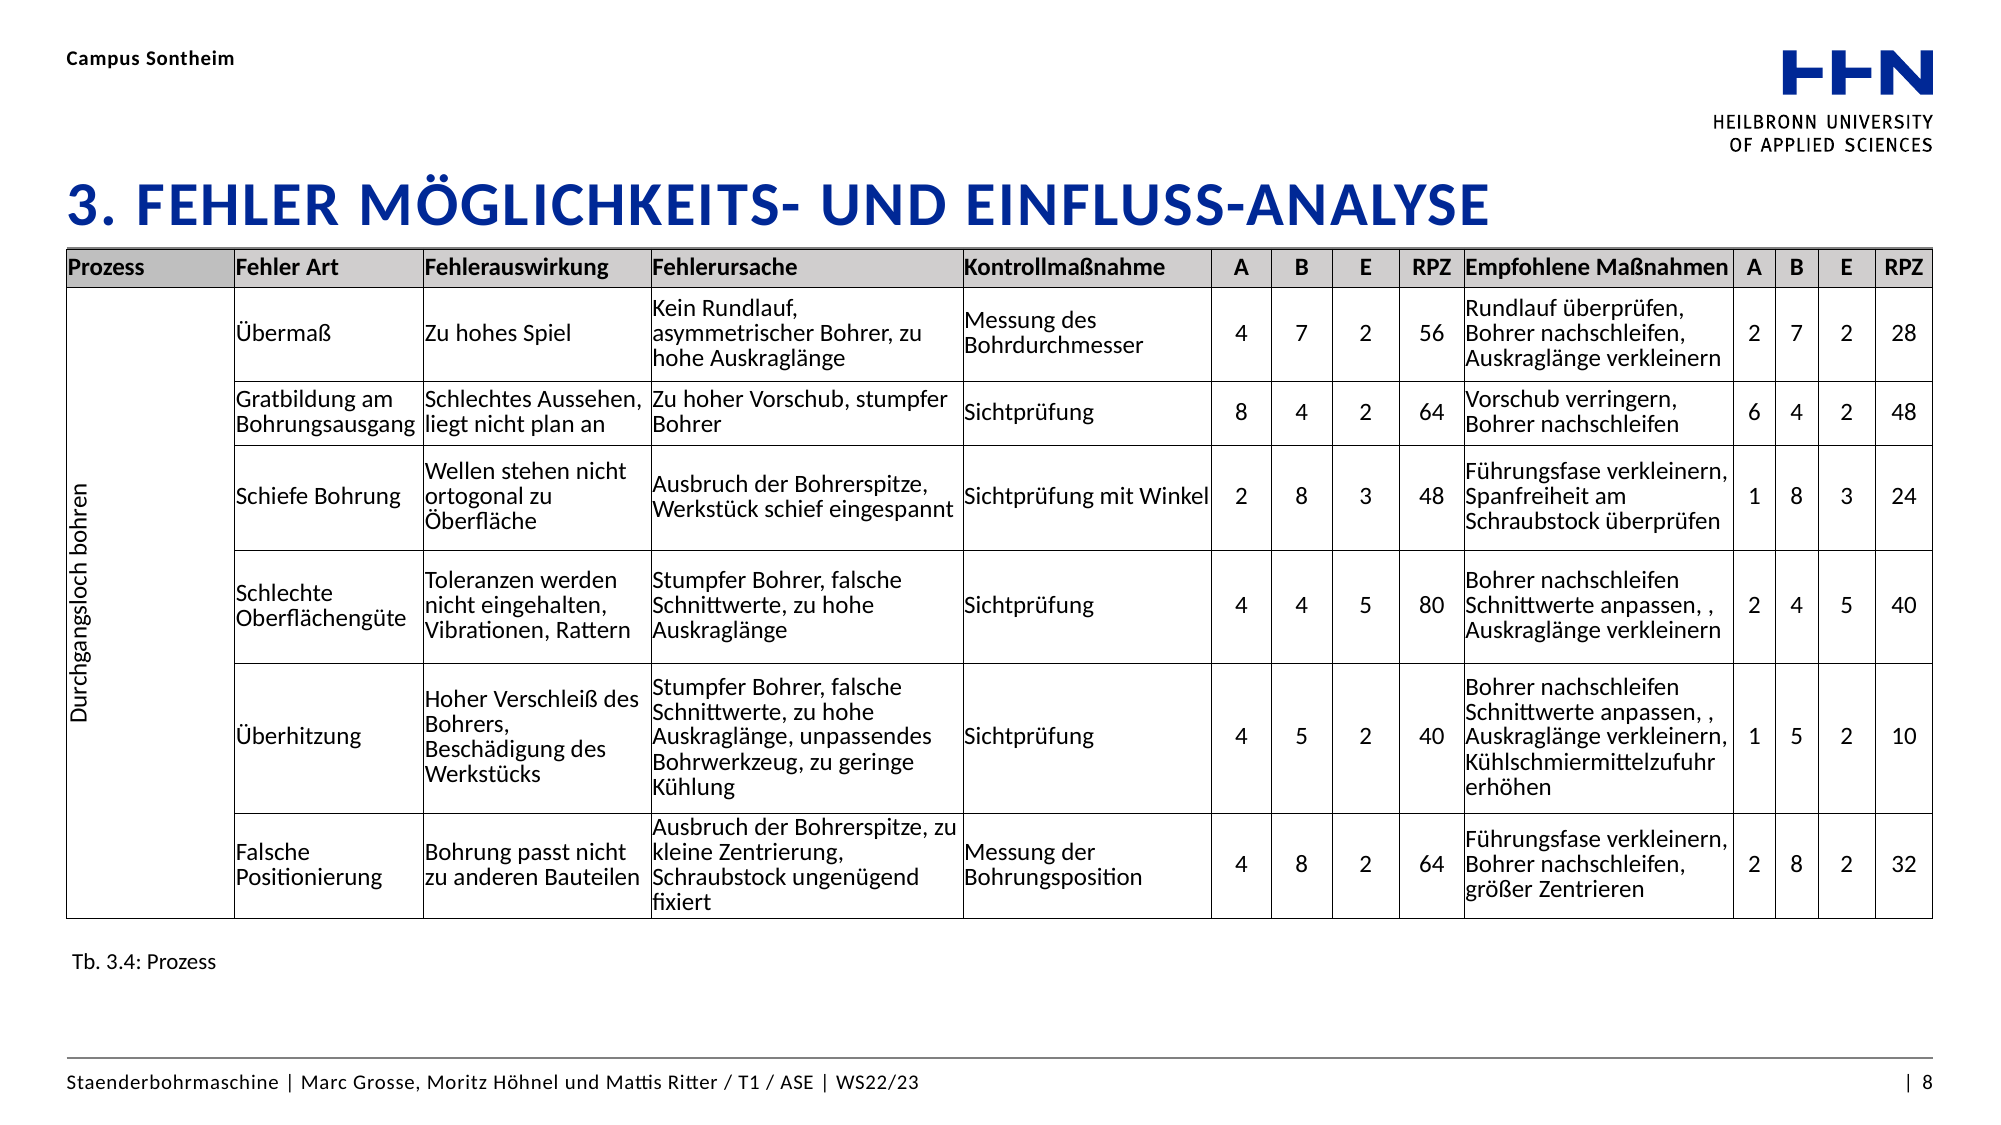

Campus Sontheim
# 3. Fehler Möglichkeits- und Einfluss-Analyse
| Prozess | Fehler Art | Fehlerauswirkung | Fehlerursache | Kontrollmaßnahme | A | B | E | RPZ | Empfohlene Maßnahmen | A | B | E | RPZ |
| --- | --- | --- | --- | --- | --- | --- | --- | --- | --- | --- | --- | --- | --- |
| Durchgangsloch bohren | Übermaß | Zu hohes Spiel | Kein Rundlauf, asymmetrischer Bohrer, zu hohe Auskraglänge | Messung des Bohrdurchmesser | 4 | 7 | 2 | 56 | Rundlauf überprüfen, Bohrer nachschleifen, Auskraglänge verkleinern | 2 | 7 | 2 | 28 |
|  | Gratbildung am Bohrungsausgang | Schlechtes Aussehen, liegt nicht plan an | Zu hoher Vorschub, stumpfer Bohrer | Sichtprüfung | 8 | 4 | 2 | 64 | Vorschub verringern, Bohrer nachschleifen | 6 | 4 | 2 | 48 |
|  | Schiefe Bohrung | Wellen stehen nicht ortogonal zu Öberfläche | Ausbruch der Bohrerspitze, Werkstück schief eingespannt | Sichtprüfung mit Winkel | 2 | 8 | 3 | 48 | Führungsfase verkleinern, Spanfreiheit am Schraubstock überprüfen | 1 | 8 | 3 | 24 |
|  | Schlechte Oberflächengüte | Toleranzen werden nicht eingehalten, Vibrationen, Rattern | Stumpfer Bohrer, falsche Schnittwerte, zu hohe Auskraglänge | Sichtprüfung | 4 | 4 | 5 | 80 | Bohrer nachschleifen Schnittwerte anpassen, , Auskraglänge verkleinern | 2 | 4 | 5 | 40 |
|  | Überhitzung | Hoher Verschleiß des Bohrers, Beschädigung des Werkstücks | Stumpfer Bohrer, falsche Schnittwerte, zu hohe Auskraglänge, unpassendes Bohrwerkzeug, zu geringe Kühlung | Sichtprüfung | 4 | 5 | 2 | 40 | Bohrer nachschleifen Schnittwerte anpassen, , Auskraglänge verkleinern, Kühlschmiermittelzufuhr erhöhen | 1 | 5 | 2 | 10 |
|  | Falsche Positionierung | Bohrung passt nicht zu anderen Bauteilen | Ausbruch der Bohrerspitze, zu kleine Zentrierung, Schraubstock ungenügend fixiert | Messung der Bohrungsposition | 4 | 8 | 2 | 64 | Führungsfase verkleinern, Bohrer nachschleifen, größer Zentrieren | 2 | 8 | 2 | 32 |

Tb. 3.4: Prozess
Staenderbohrmaschine | Marc Grosse, Moritz Höhnel und Mattis Ritter / T1 / ASE | WS22/23

|  8